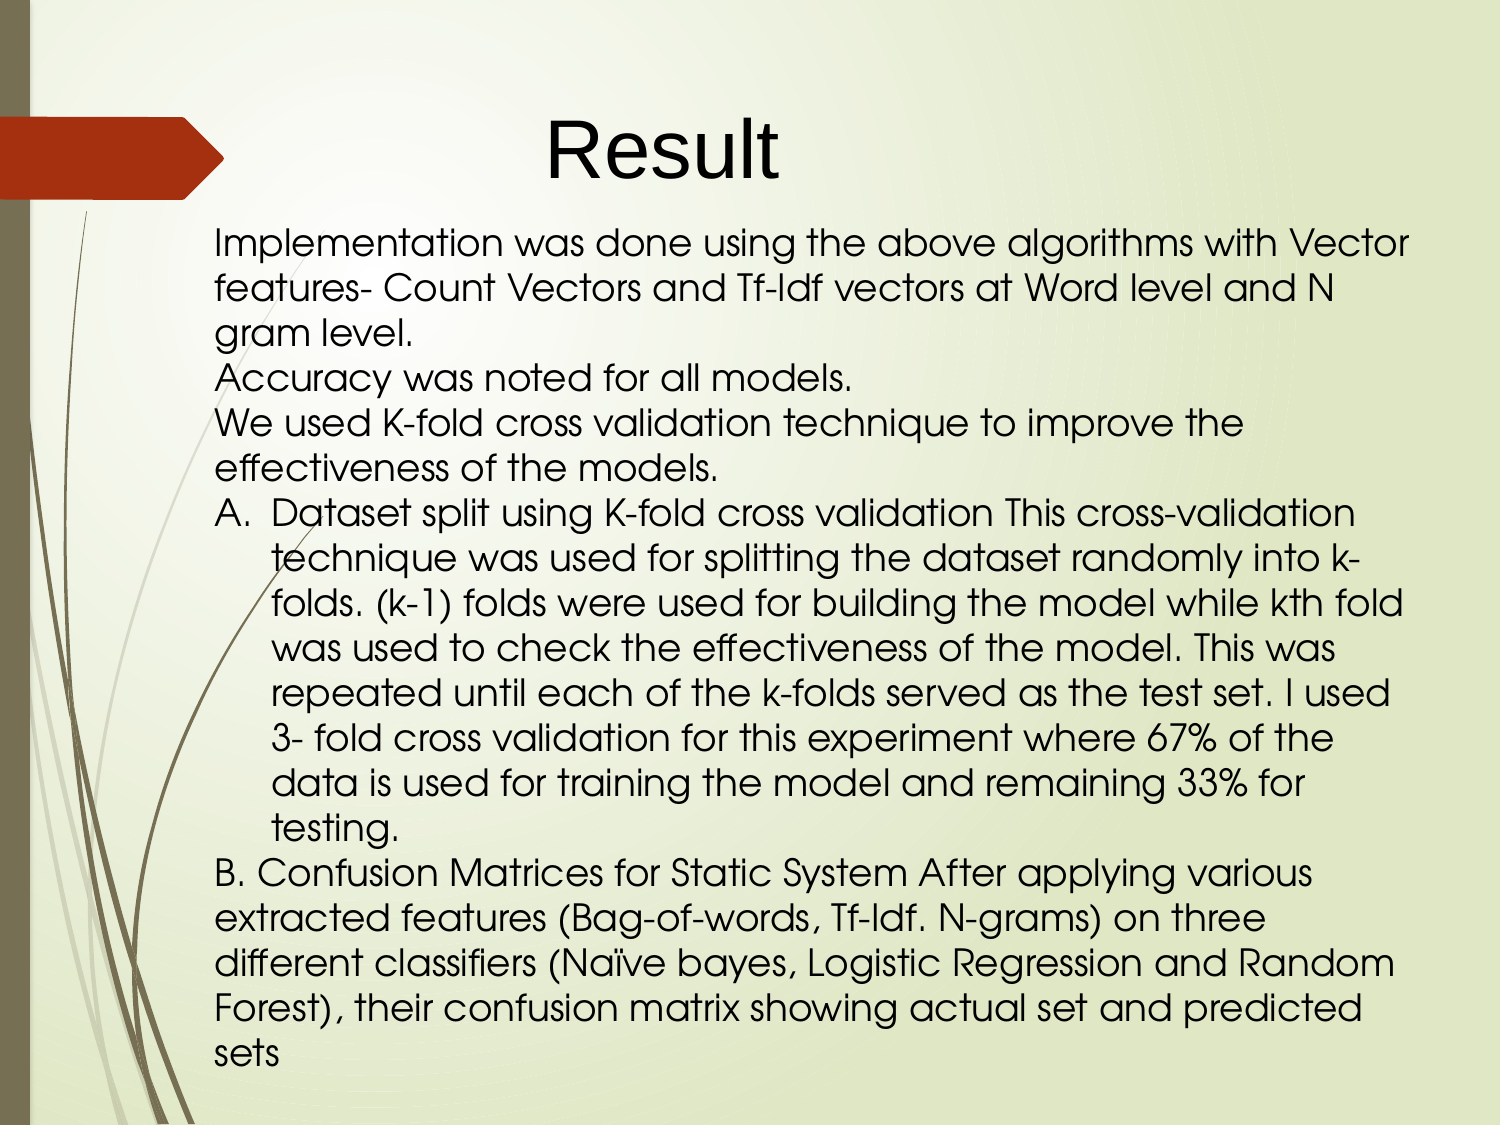

Result
Implementation was done using the above algorithms with Vector features- Count Vectors and Tf-Idf vectors at Word level and N gram level.
Accuracy was noted for all models.
We used K-fold cross validation technique to improve the effectiveness of the models.
Dataset split using K-fold cross validation This cross-validation technique was used for splitting the dataset randomly into k-folds. (k-1) folds were used for building the model while kth fold was used to check the effectiveness of the model. This was repeated until each of the k-folds served as the test set. I used 3- fold cross validation for this experiment where 67% of the data is used for training the model and remaining 33% for testing.
B. Confusion Matrices for Static System After applying various extracted features (Bag-of-words, Tf-Idf. N-grams) on three different classifiers (Naïve bayes, Logistic Regression and Random Forest), their confusion matrix showing actual set and predicted sets